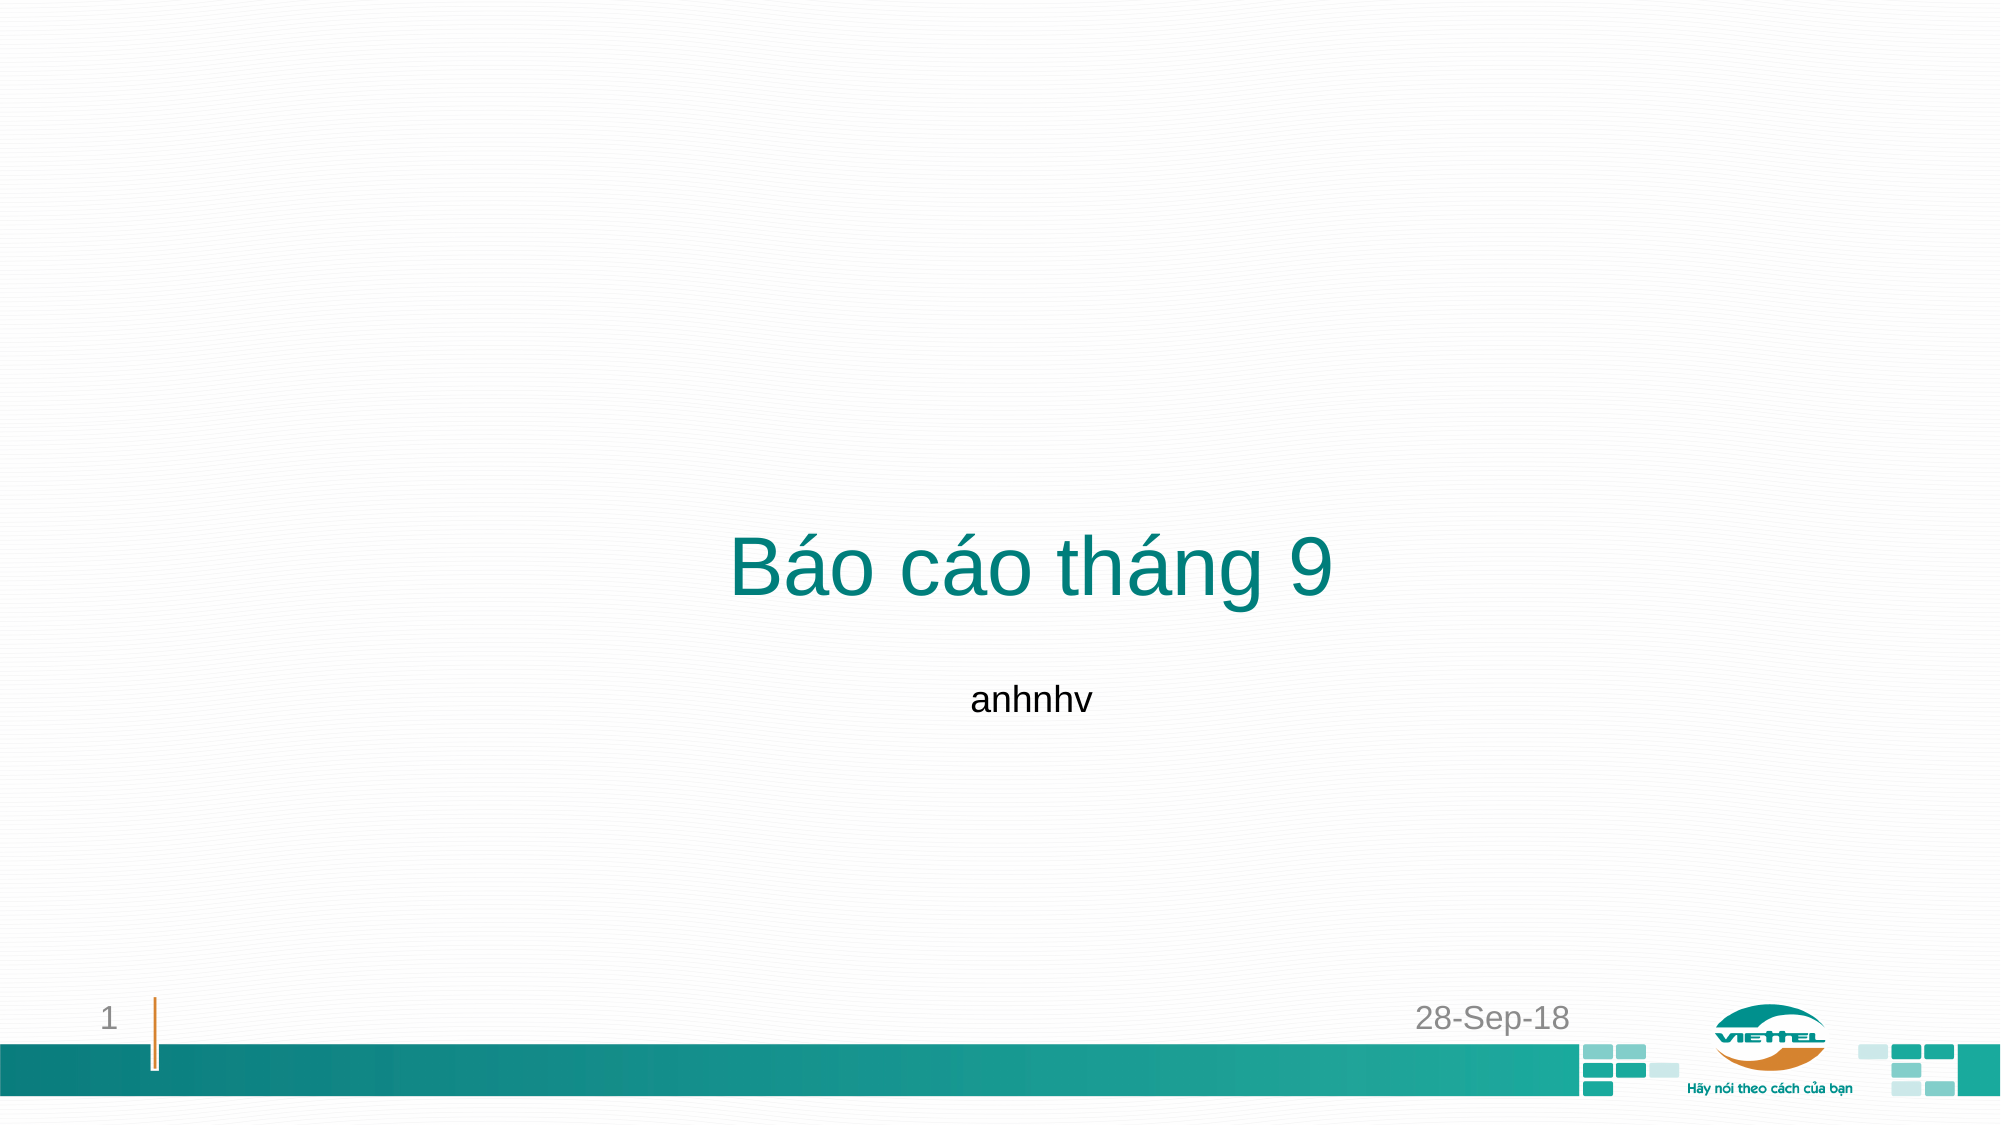

# Báo cáo tháng 9
anhnhv
1
28-Sep-18